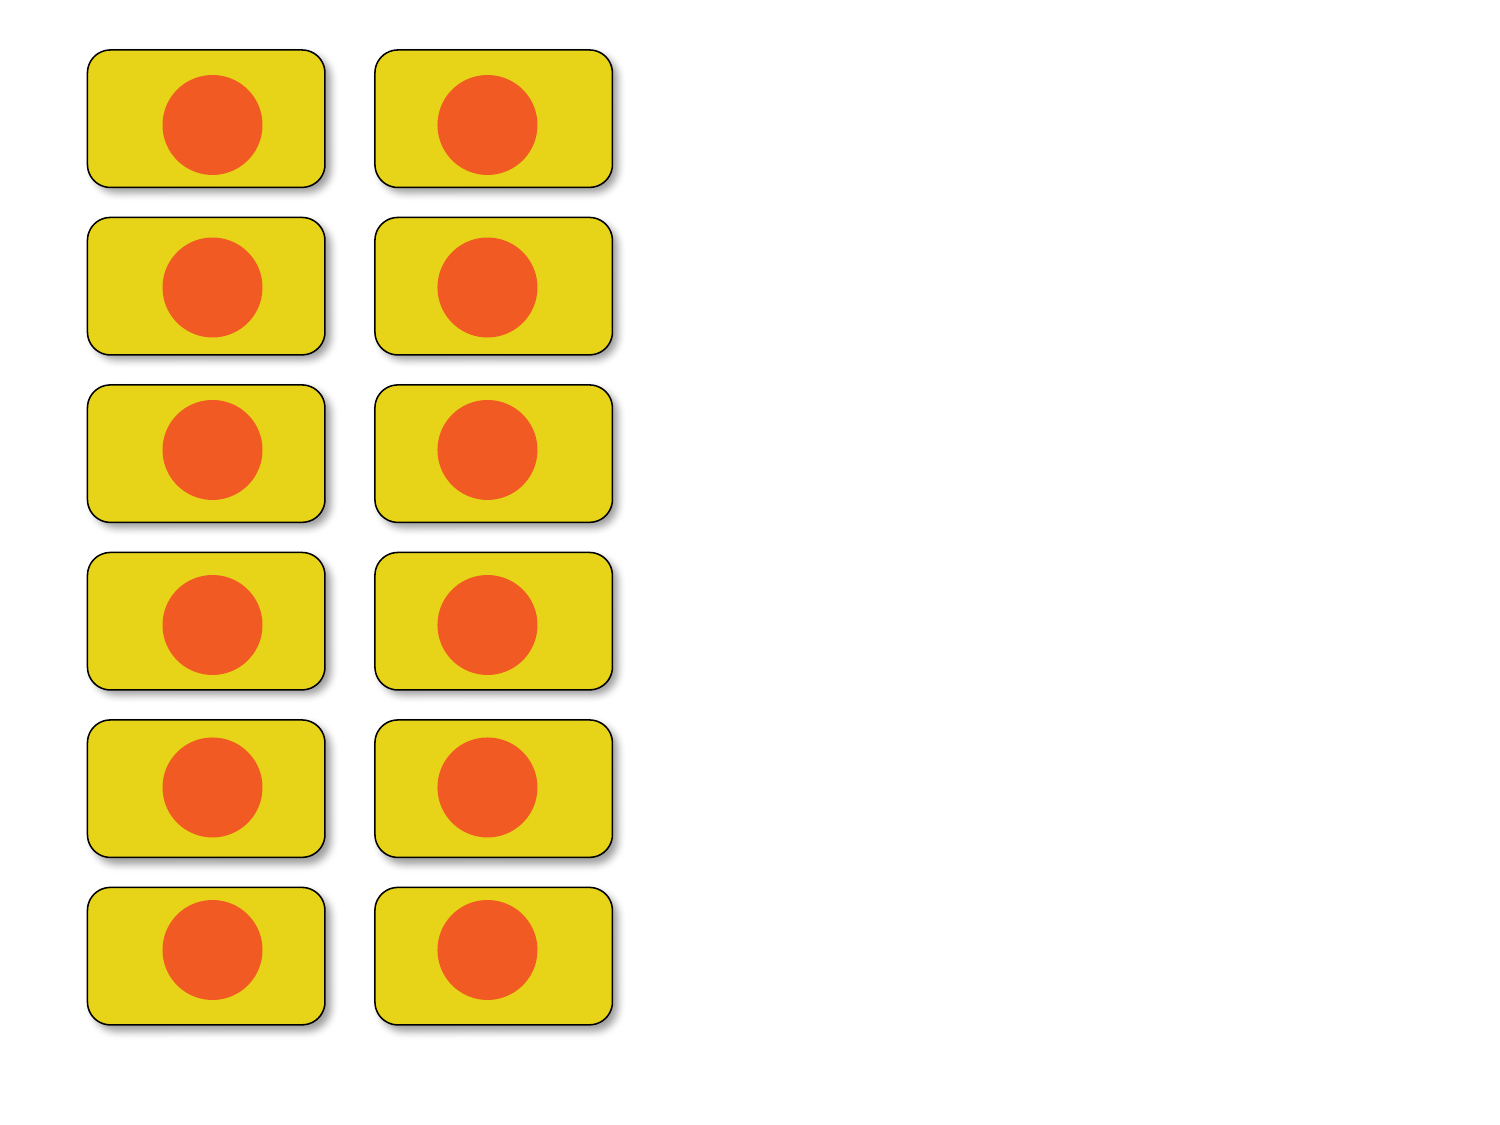

5
3

8
1

2
2

2
3

3
5

1
8